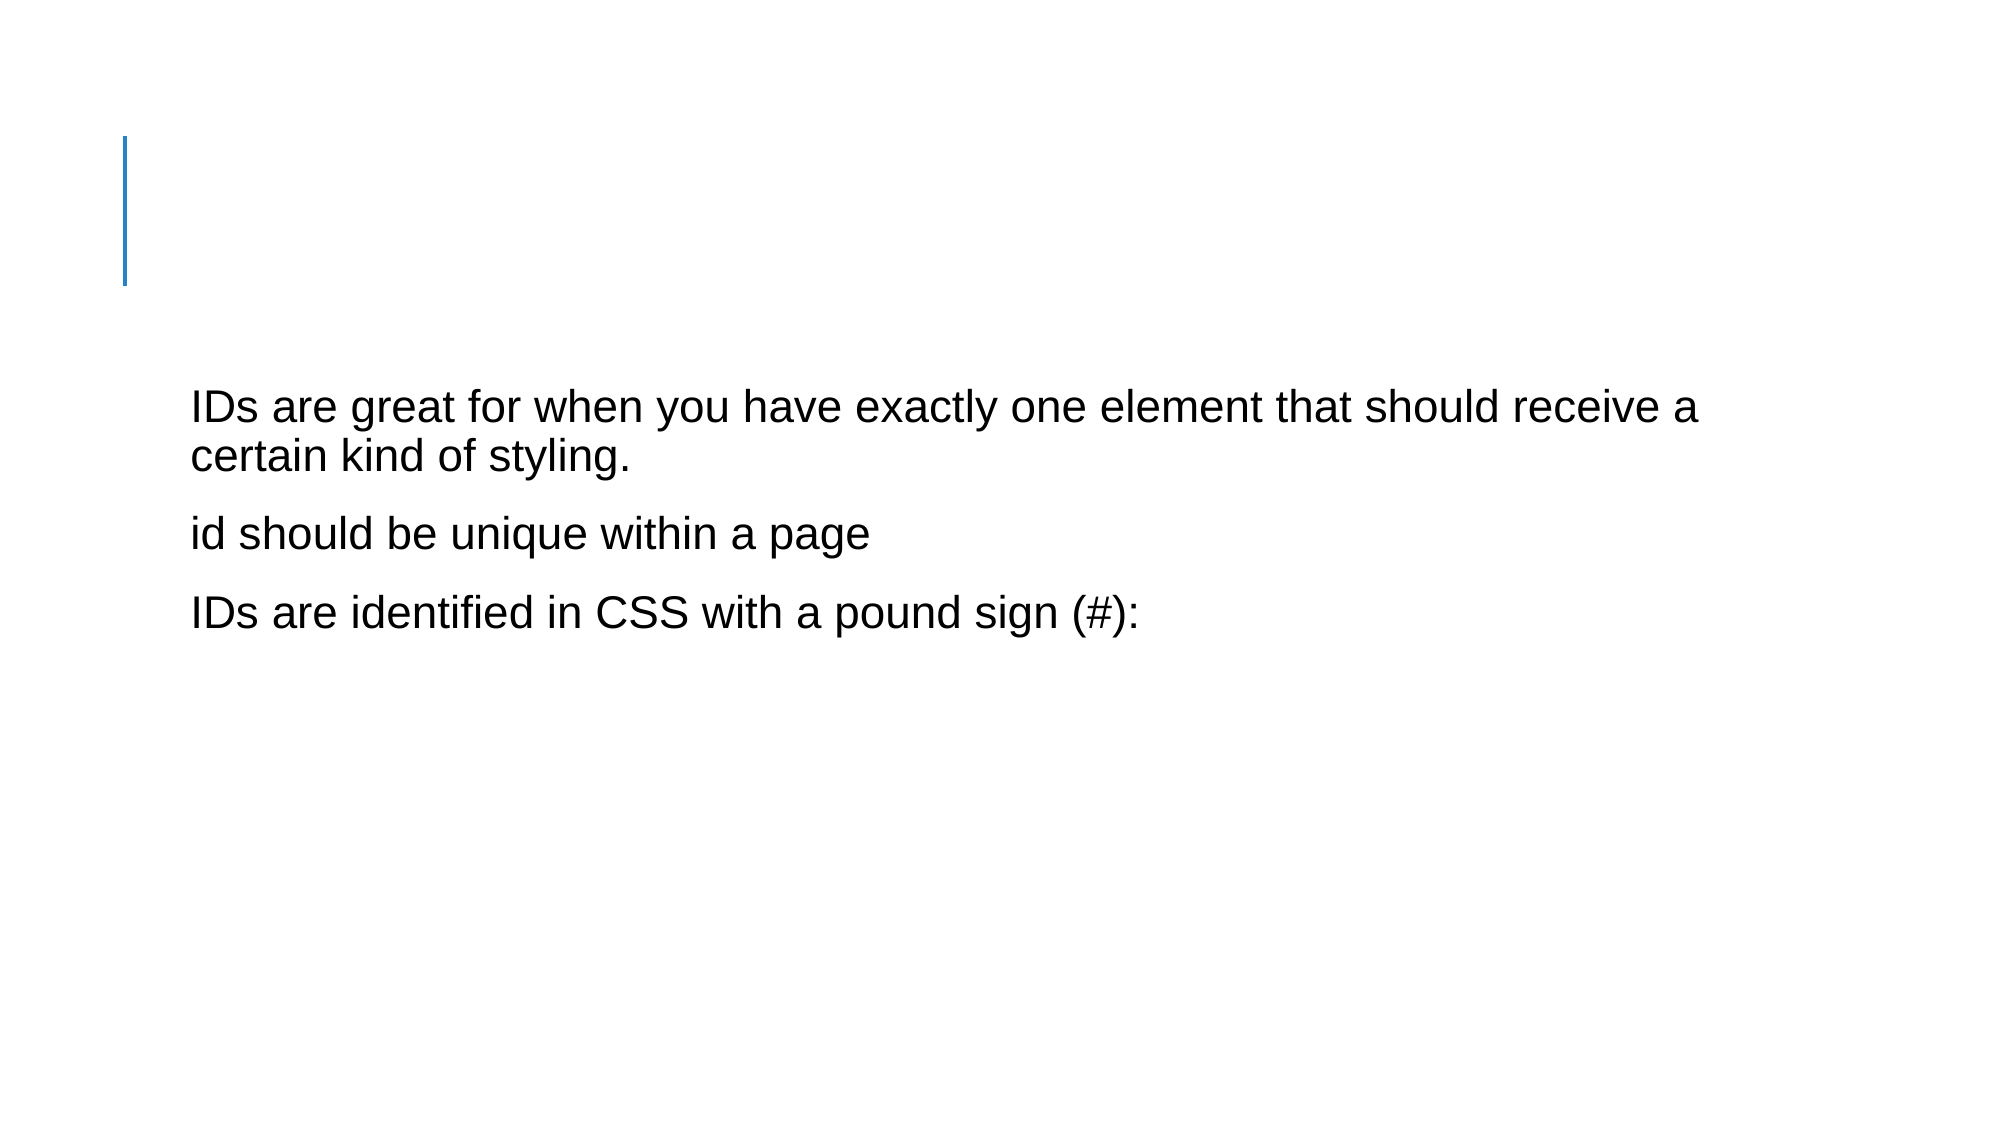

#
IDs are great for when you have exactly one element that should receive a certain kind of styling.
id should be unique within a page
IDs are identified in CSS with a pound sign (#):